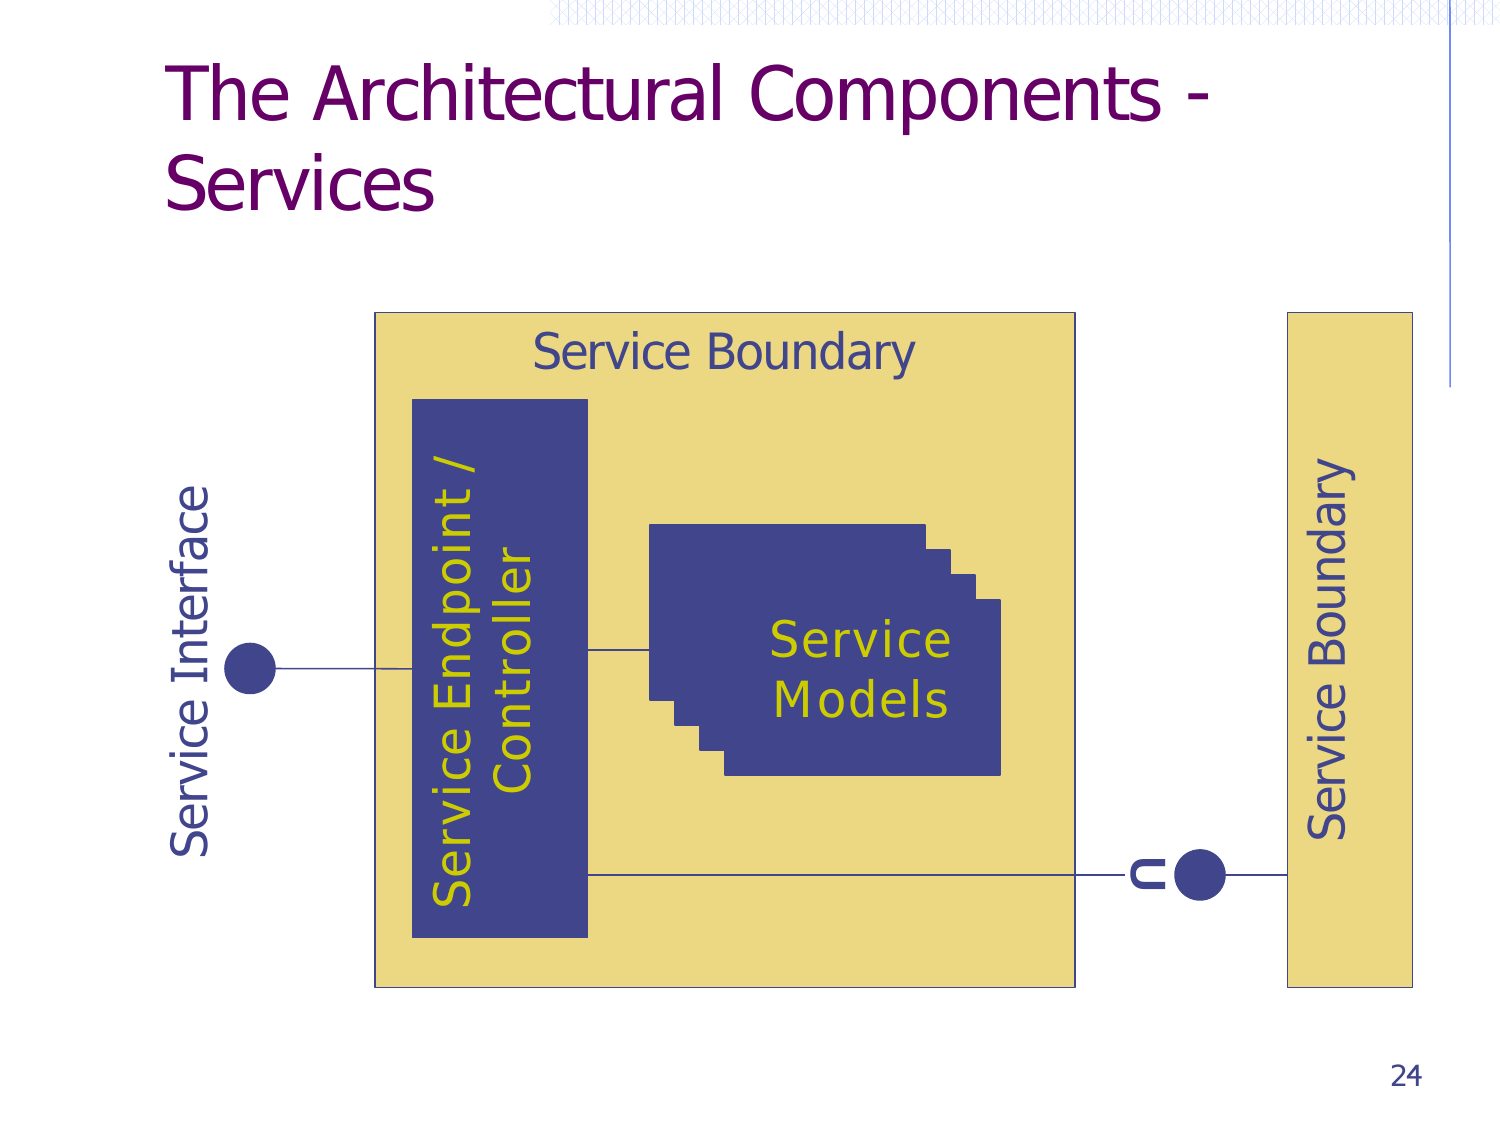

# The Architectural Components - Services
Service Boundary

Service Endpoint /
Controller
Service Boundary
Service
Models
Service Interface

U

24